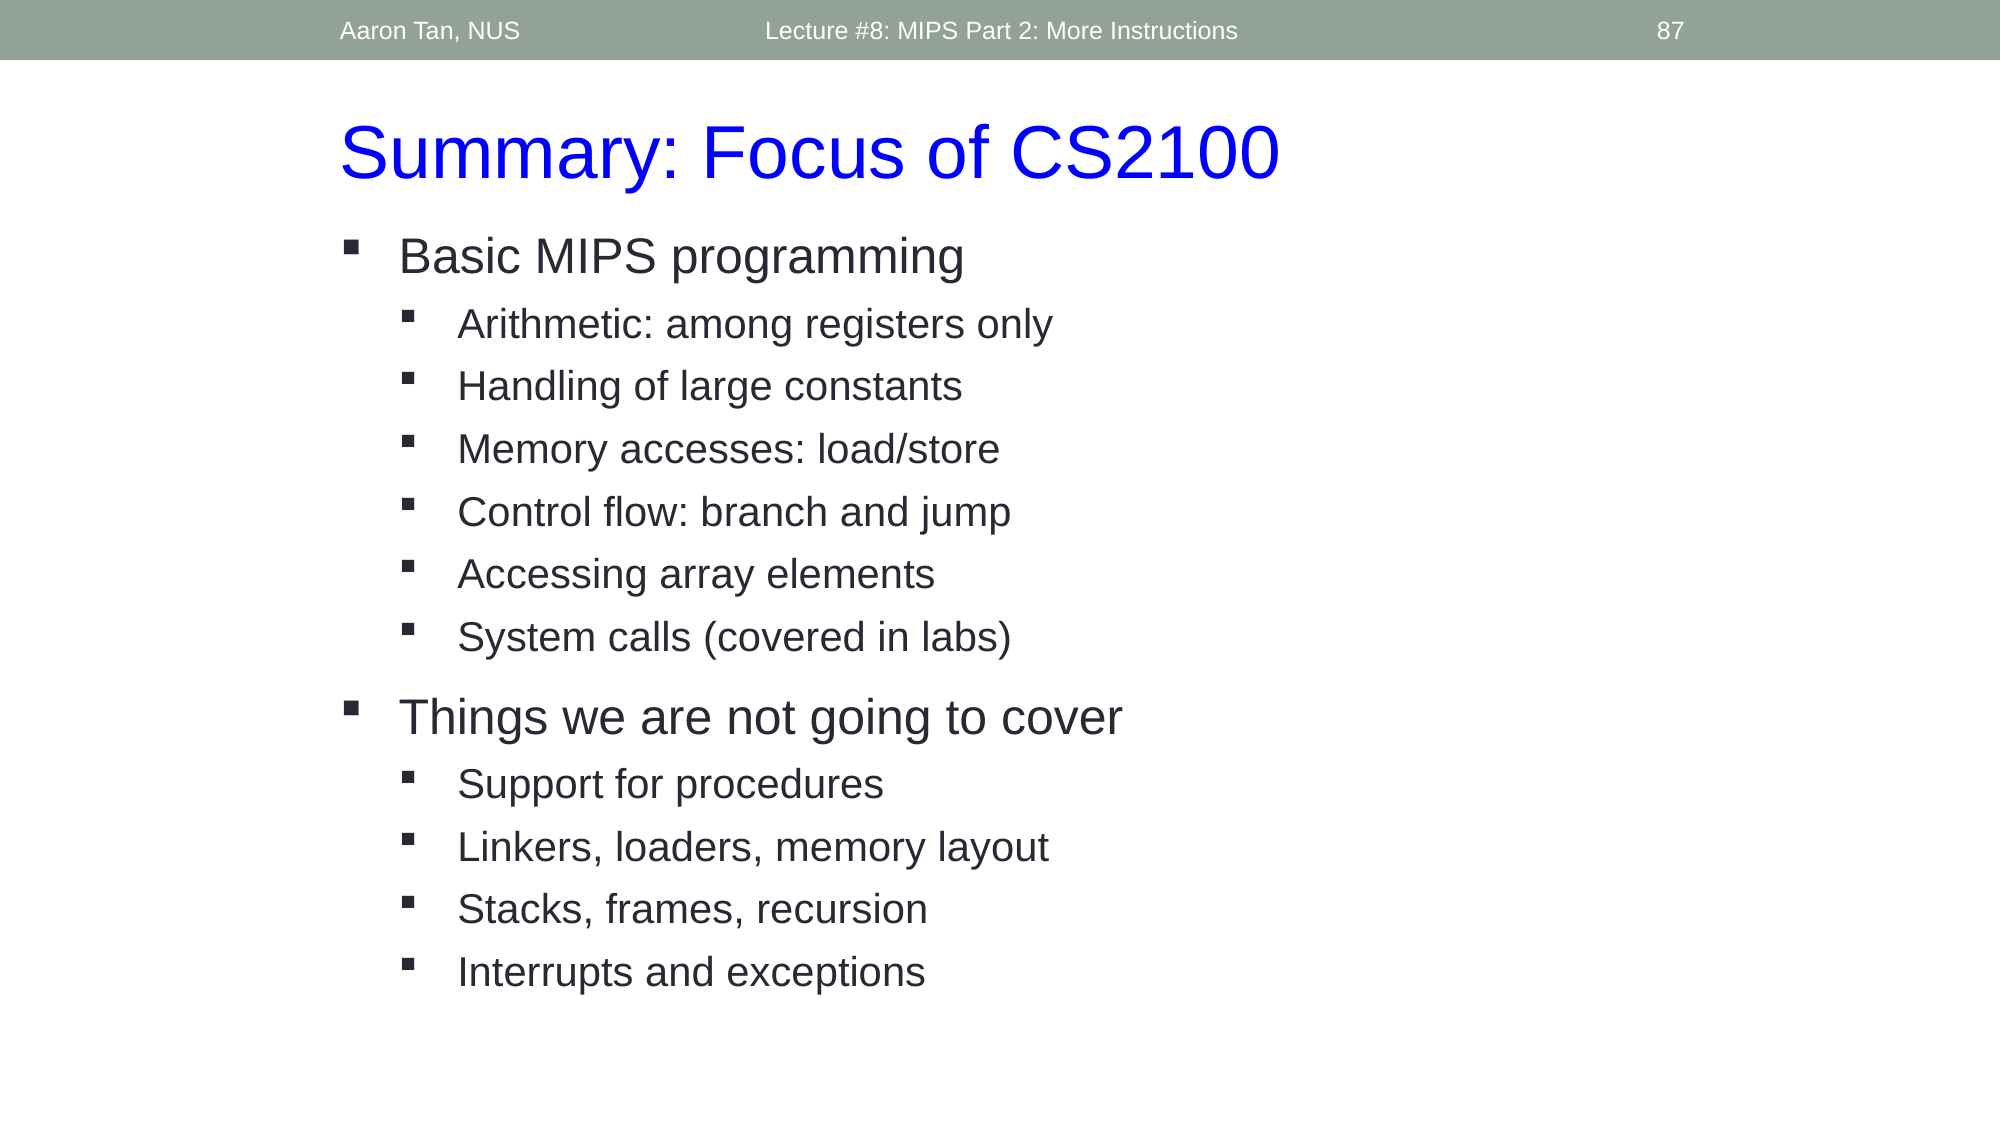

Aaron Tan, NUS
Lecture #8: MIPS Part 2: More Instructions
87
Summary: Focus of CS2100
Basic MIPS programming
Arithmetic: among registers only
Handling of large constants
Memory accesses: load/store
Control flow: branch and jump
Accessing array elements
System calls (covered in labs)
Things we are not going to cover
Support for procedures
Linkers, loaders, memory layout
Stacks, frames, recursion
Interrupts and exceptions